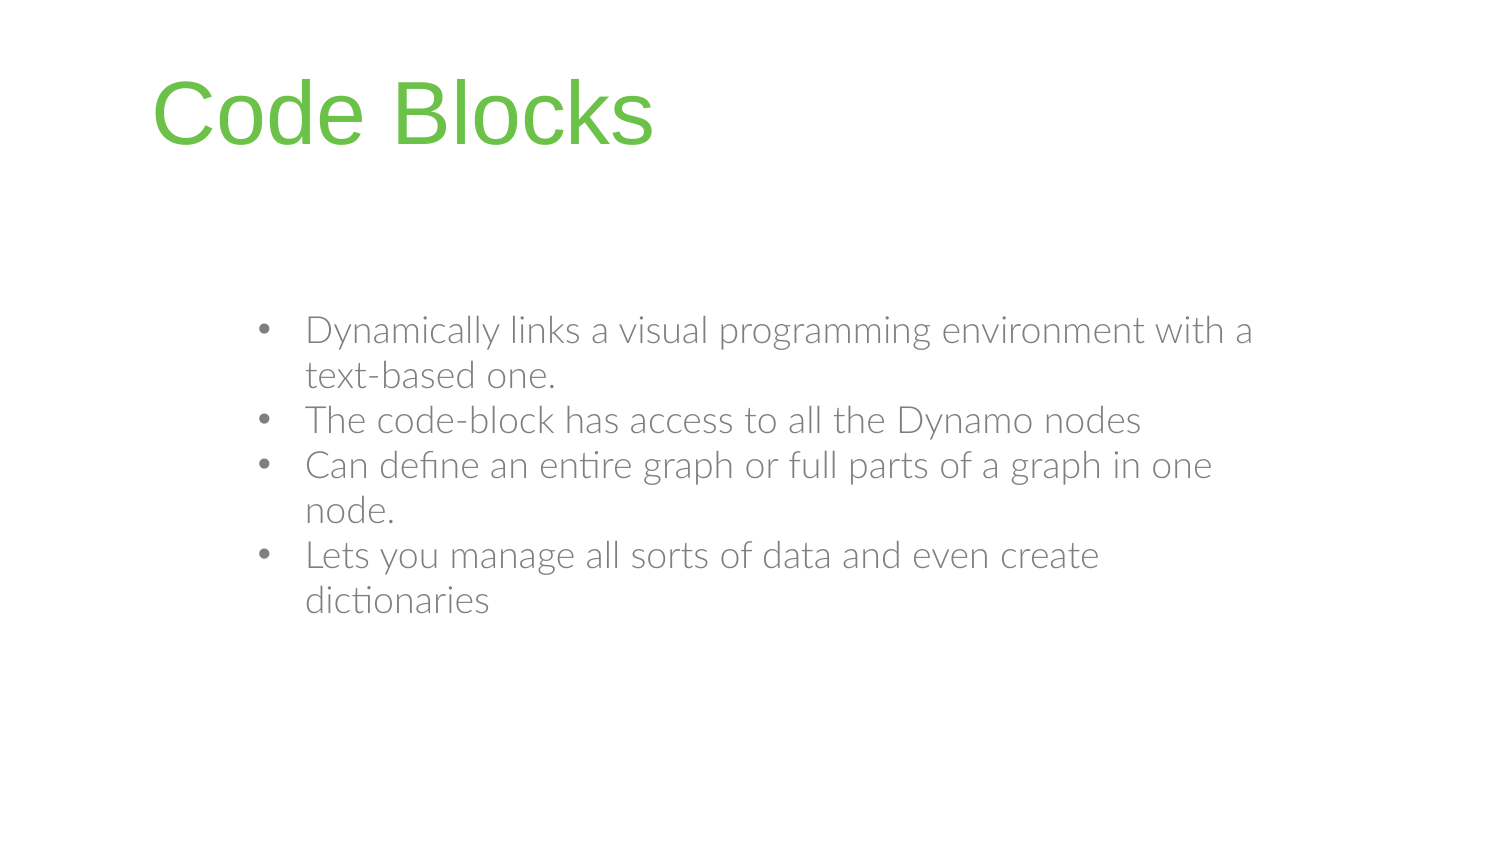

# Code Blocks
Dynamically links a visual programming environment with a text-based one.
The code-block has access to all the Dynamo nodes
Can define an entire graph or full parts of a graph in one node.
Lets you manage all sorts of data and even create dictionaries